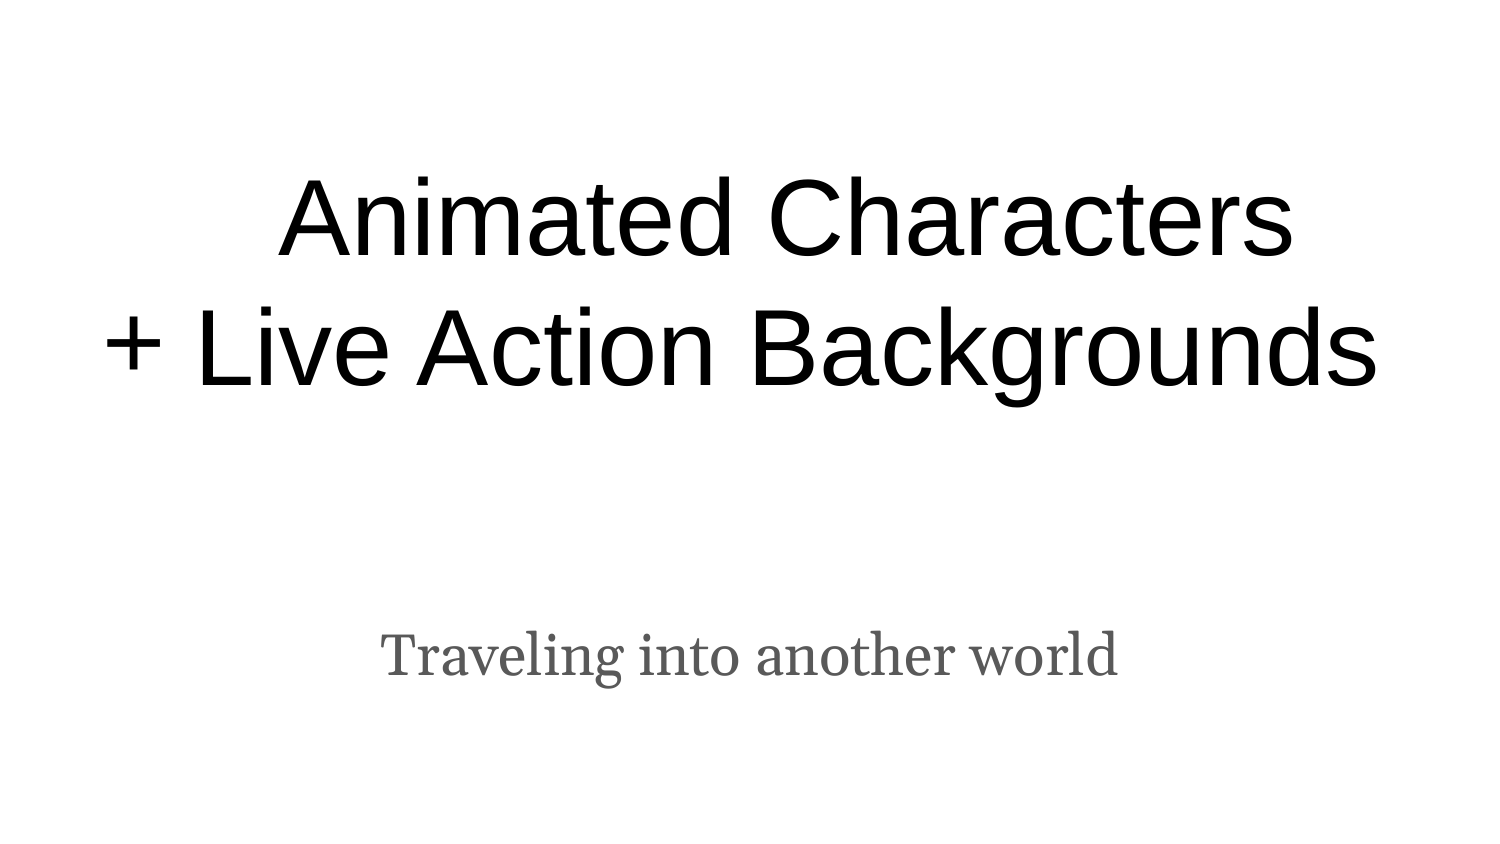

# Animated Characters
Live Action Backgrounds

Traveling into another world